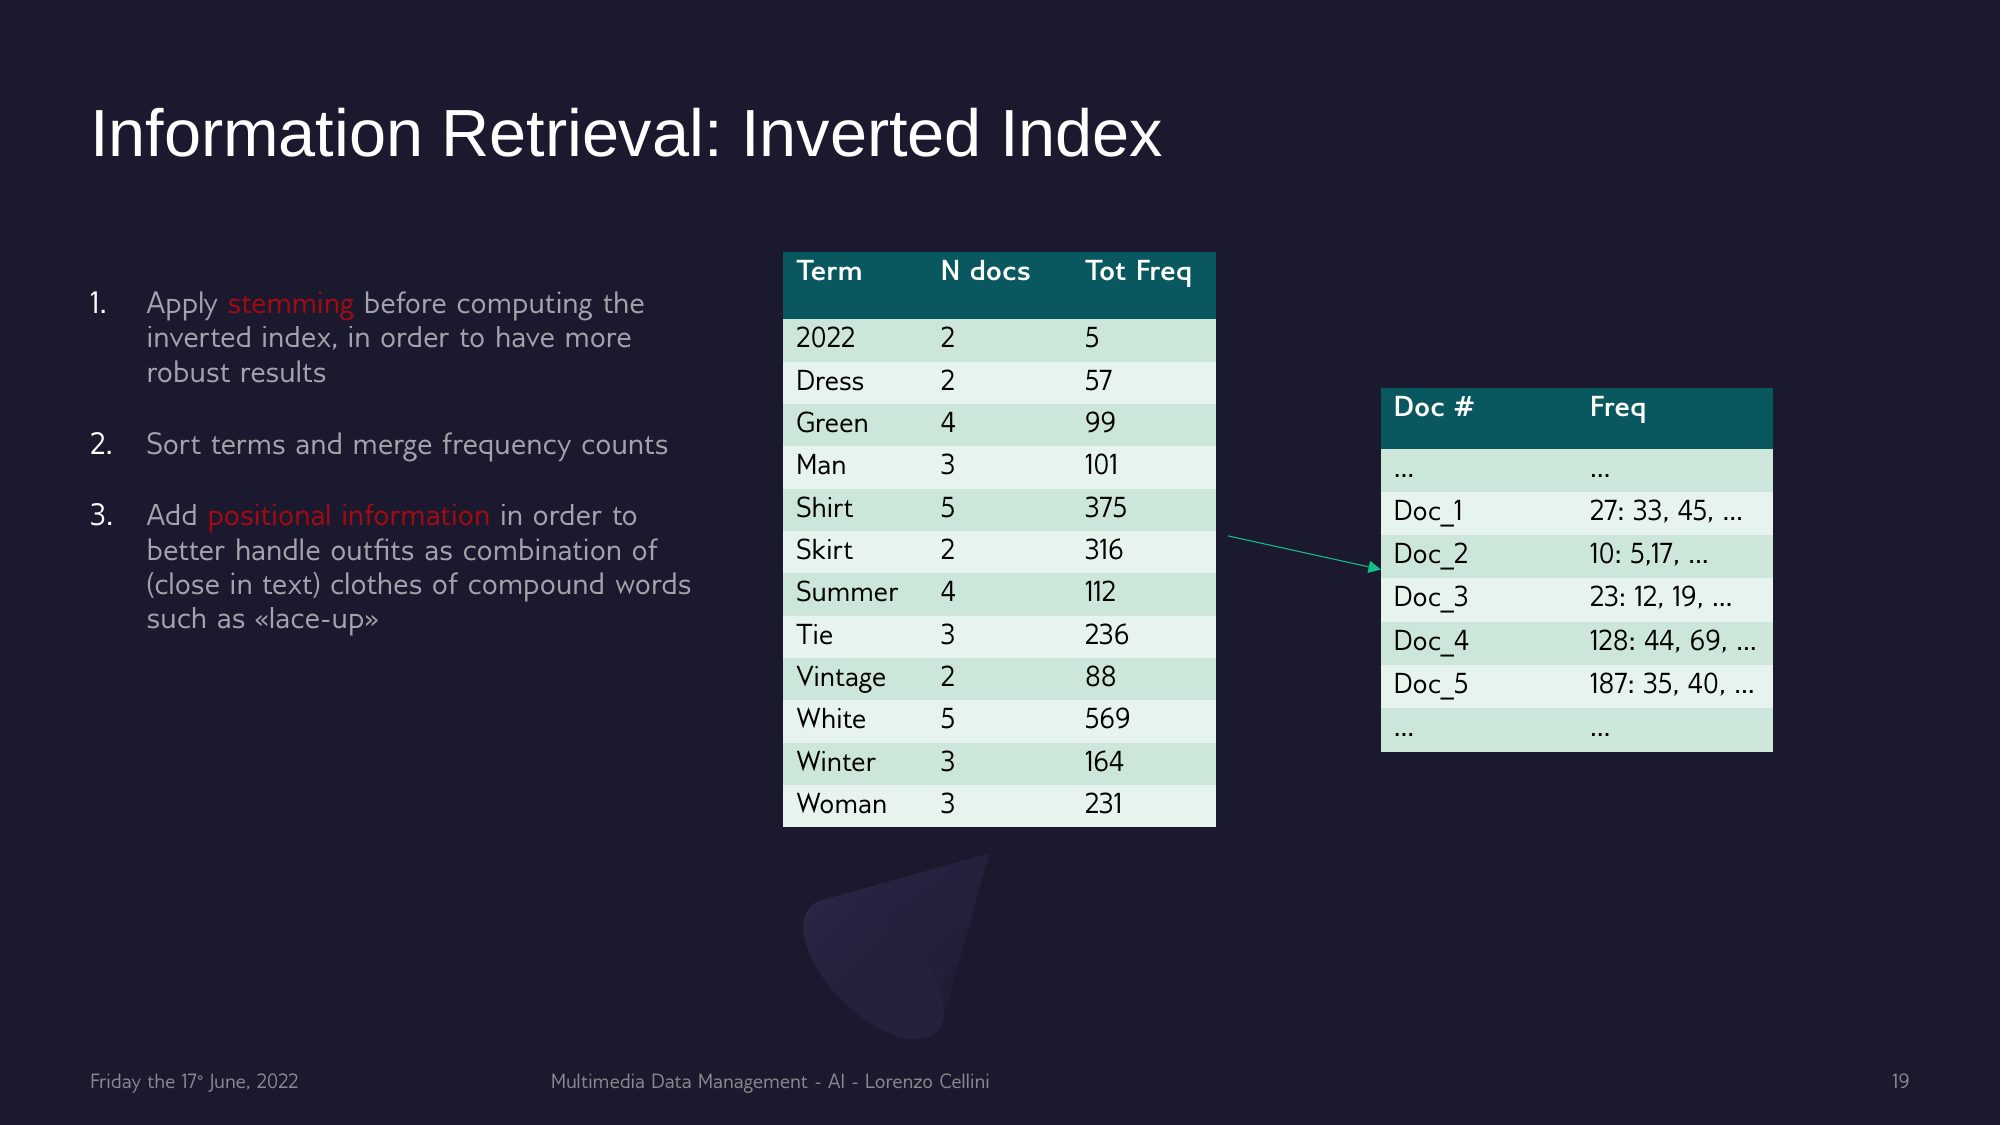

# Information Retrieval: Inverted Index
| Term | N docs | Tot Freq |
| --- | --- | --- |
| 2022 | 2 | 5 |
| Dress | 2 | 57 |
| Green | 4 | 99 |
| Man | 3 | 101 |
| Shirt | 5 | 375 |
| Skirt | 2 | 316 |
| Summer | 4 | 112 |
| Tie | 3 | 236 |
| Vintage | 2 | 88 |
| White | 5 | 569 |
| Winter | 3 | 164 |
| Woman | 3 | 231 |
Apply stemming before computing the inverted index, in order to have more robust results
Sort terms and merge frequency counts
Add positional information in order to better handle outfits as combination of (close in text) clothes of compound words such as «lace-up»
| Doc # | Freq |
| --- | --- |
| … | … |
| Doc\_1 | 27: 33, 45, … |
| Doc\_2 | 10: 5,17, … |
| Doc\_3 | 23: 12, 19, … |
| Doc\_4 | 128: 44, 69, … |
| Doc\_5 | 187: 35, 40, … |
| … | … |
Friday the 17° June, 2022
Multimedia Data Management - AI - Lorenzo Cellini
19